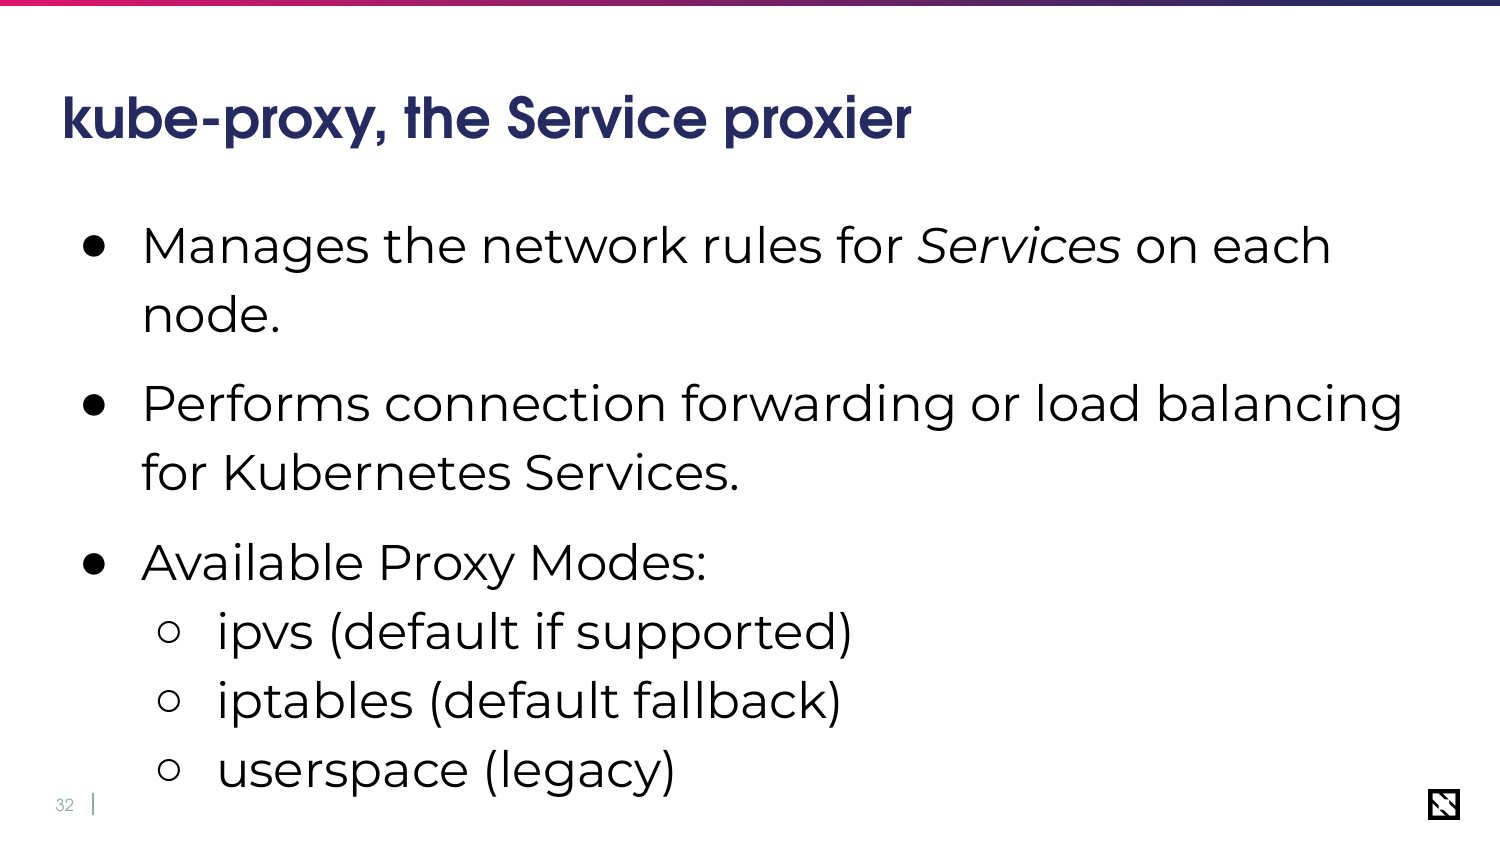

# kube-proxy, the Service proxier
Manages the network rules for Services on each node.
Performs connection forwarding or load balancing for Kubernetes Services.
Available Proxy Modes:
ipvs (default if supported)
iptables (default fallback)
userspace (legacy)